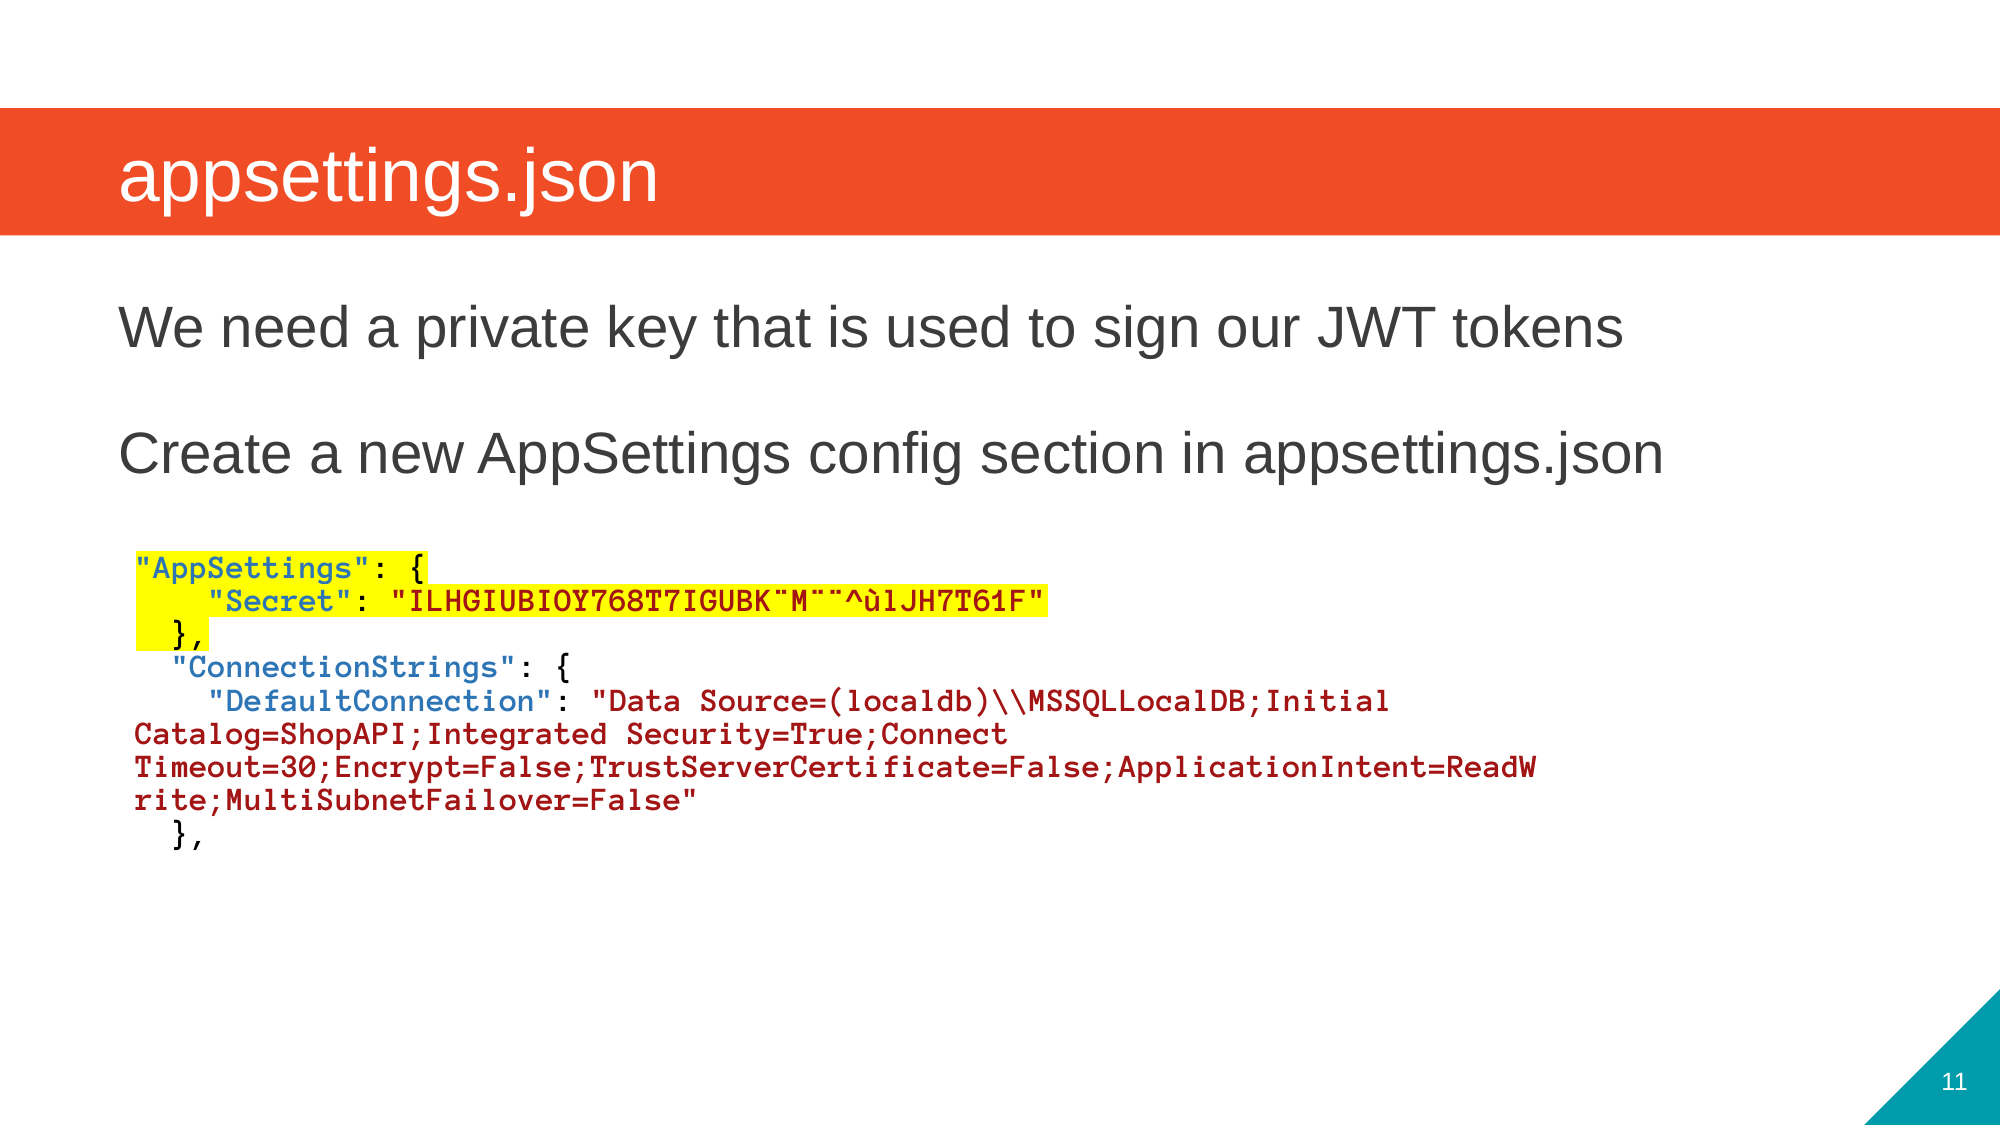

# appsettings.json
We need a private key that is used to sign our JWT tokens
Create a new AppSettings config section in appsettings.json

| "AppSettings": { "Secret": "ILHGIUBIOY768T7IGUBK¨M¨¨^ùlJH7T61F" }, "ConnectionStrings": { "DefaultConnection": "Data Source=(localdb)\\MSSQLLocalDB;Initial Catalog=ShopAPI;Integrated Security=True;Connect Timeout=30;Encrypt=False;TrustServerCertificate=False;ApplicationIntent=ReadWrite;MultiSubnetFailover=False" }, |
| --- |
11